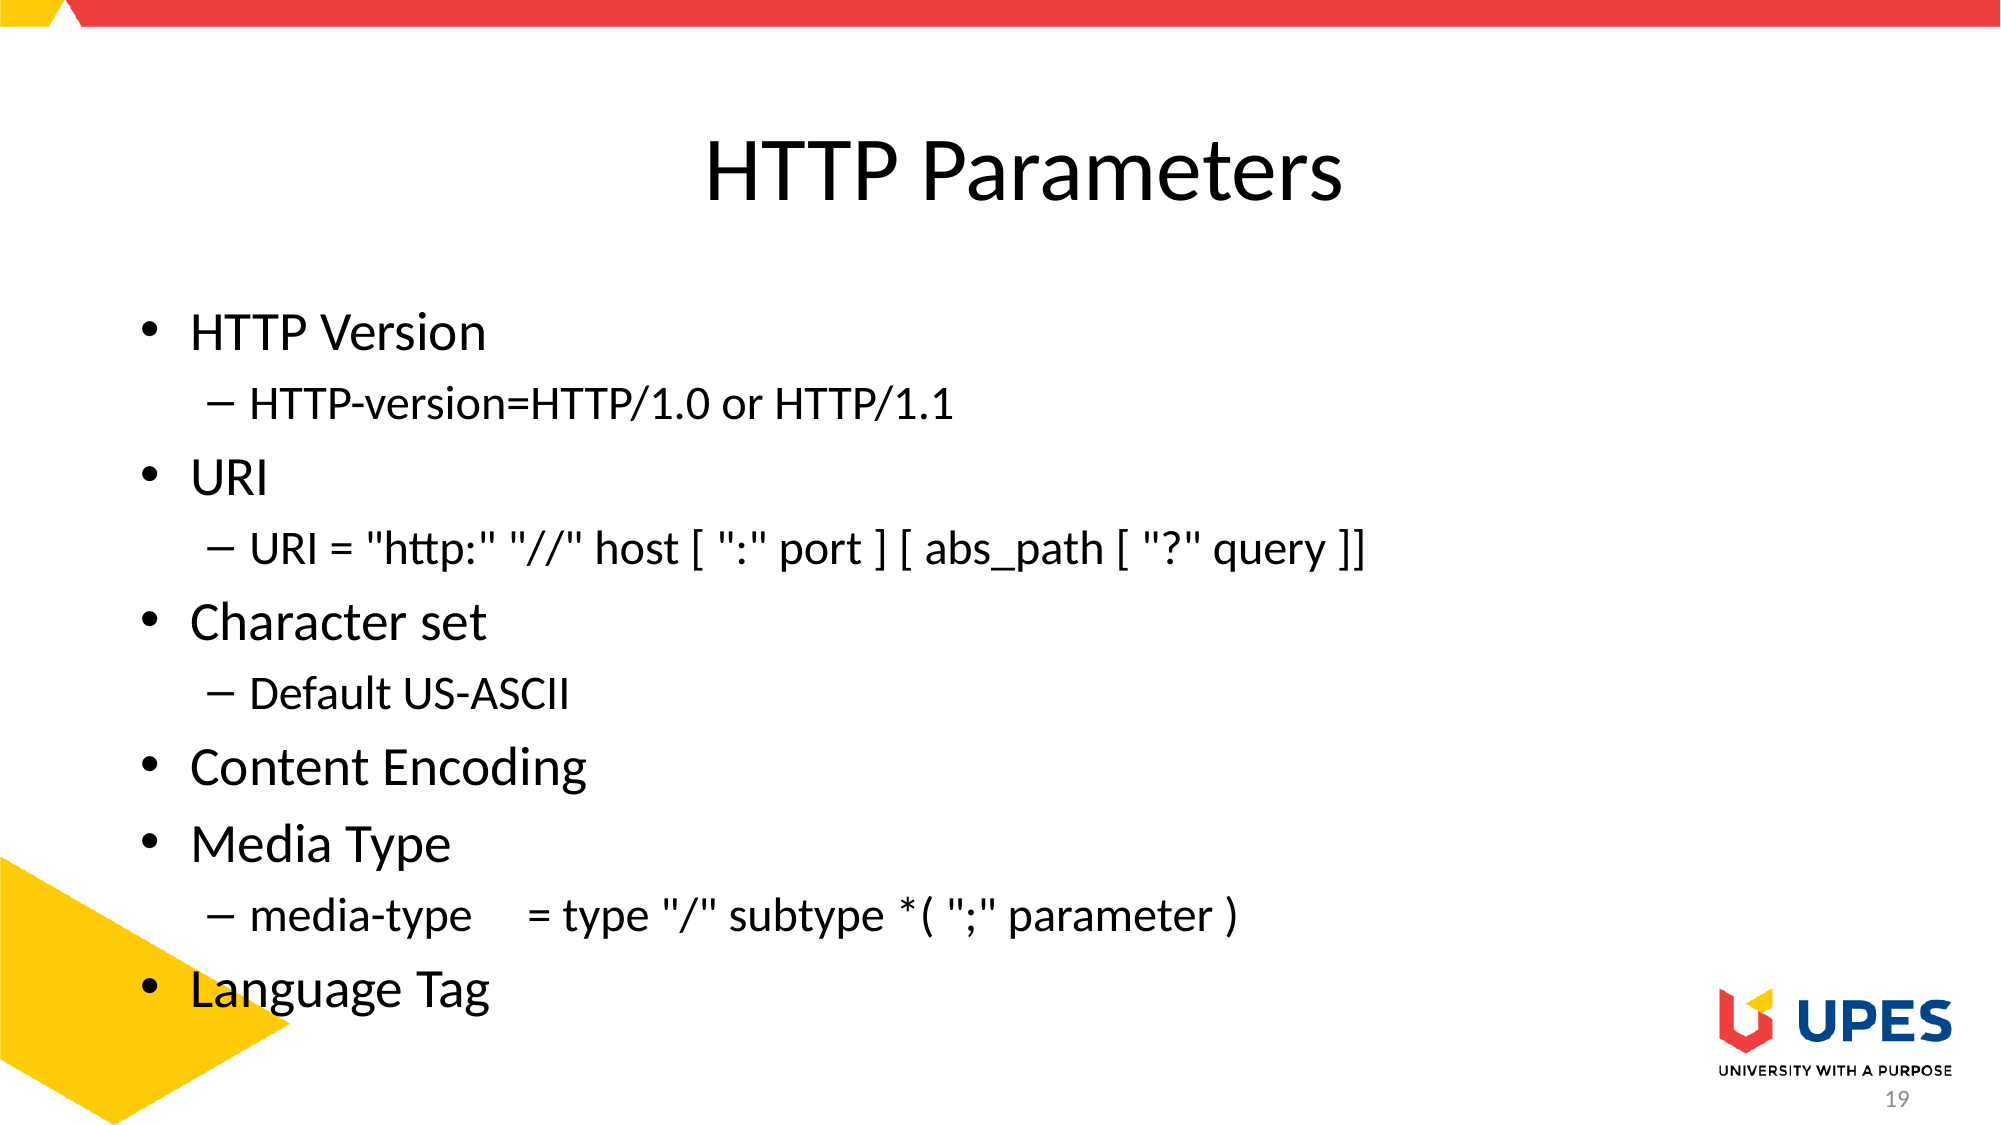

# HTTP Parameters
HTTP Version
HTTP-version=HTTP/1.0 or HTTP/1.1
URI
URI = "http:" "//" host [ ":" port ] [ abs_path [ "?" query ]]
Character set
Default US-ASCII
Content Encoding
Media Type
media-type     = type "/" subtype *( ";" parameter )
Language Tag